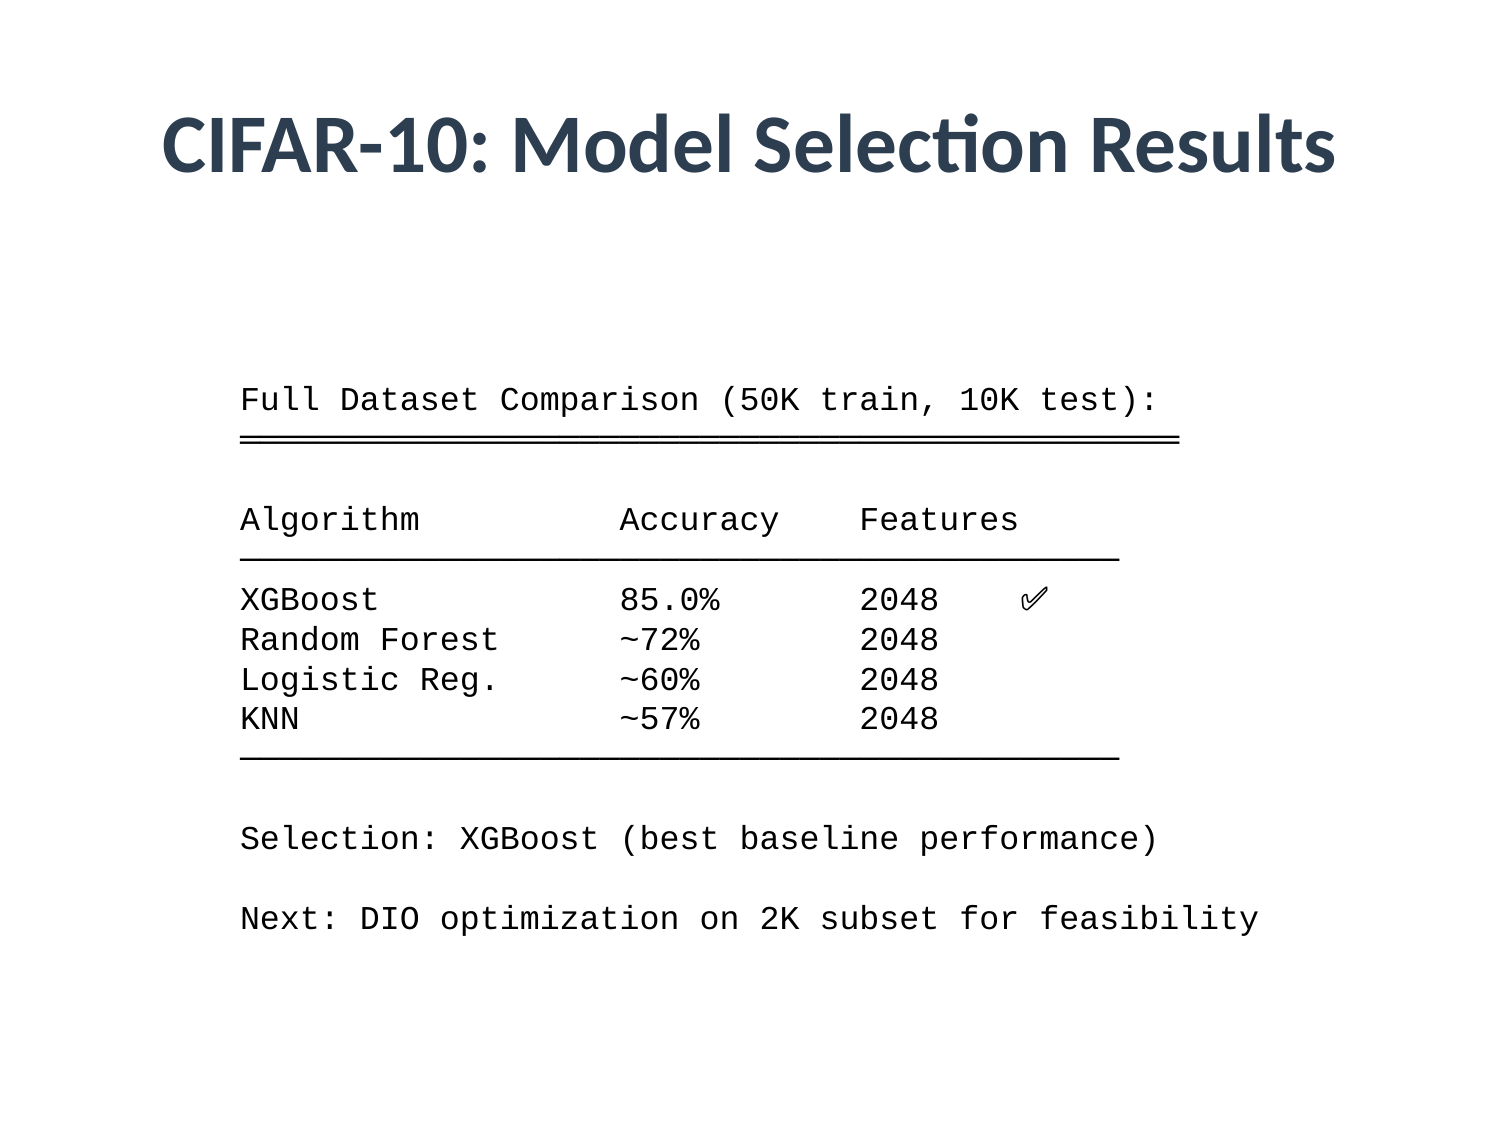

# CIFAR-10: Model Selection Results

Full Dataset Comparison (50K train, 10K test):
═══════════════════════════════════════════════
Algorithm          Accuracy    Features
────────────────────────────────────────────
XGBoost            85.0%       2048    ✅
Random Forest      ~72%        2048
Logistic Reg.      ~60%        2048
KNN                ~57%        2048
────────────────────────────────────────────
Selection: XGBoost (best baseline performance)
Next: DIO optimization on 2K subset for feasibility